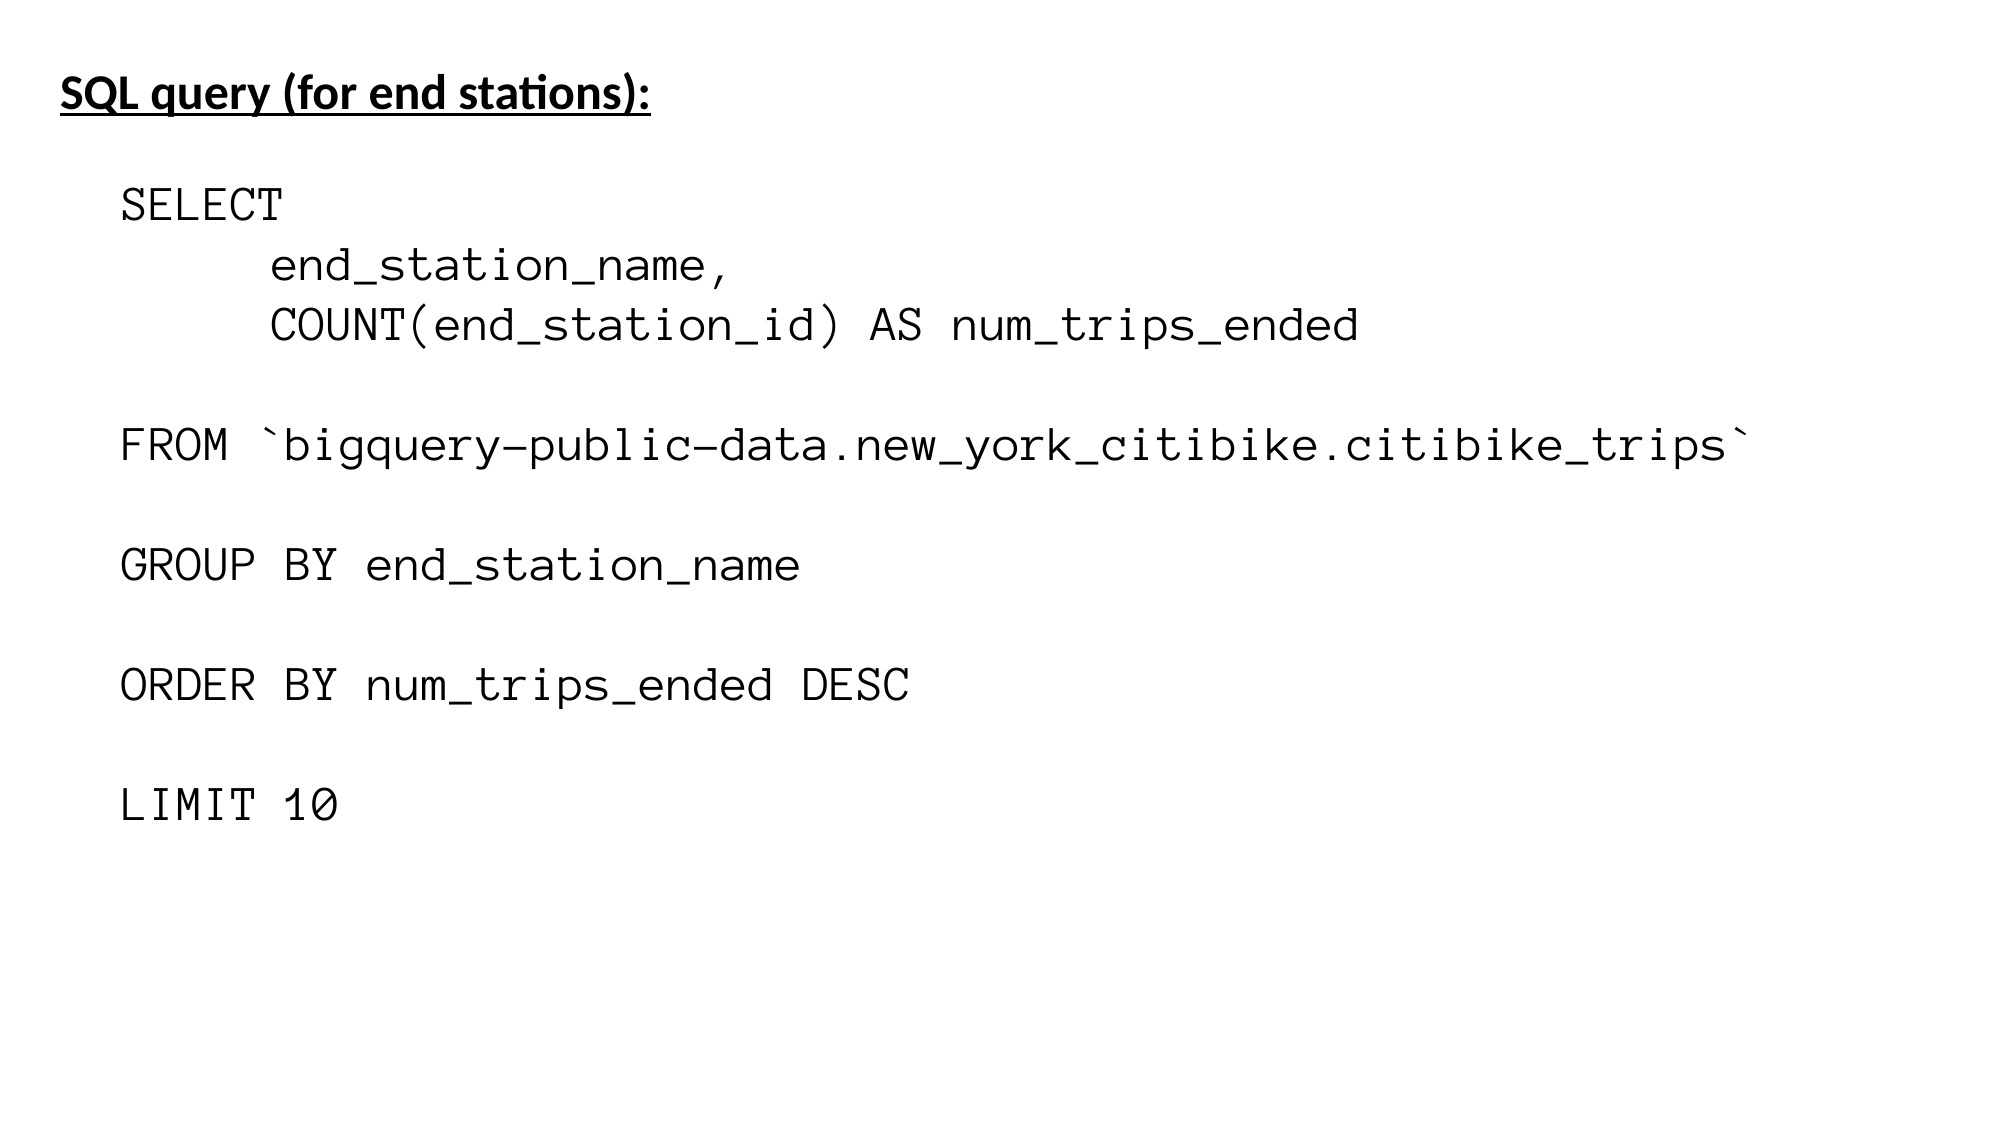

SQL query (for end stations):
SELECT
	end_station_name,
	COUNT(end_station_id) AS num_trips_ended

FROM `bigquery-public-data.new_york_citibike.citibike_trips`

GROUP BY end_station_name

ORDER BY num_trips_ended DESC

LIMIT 10